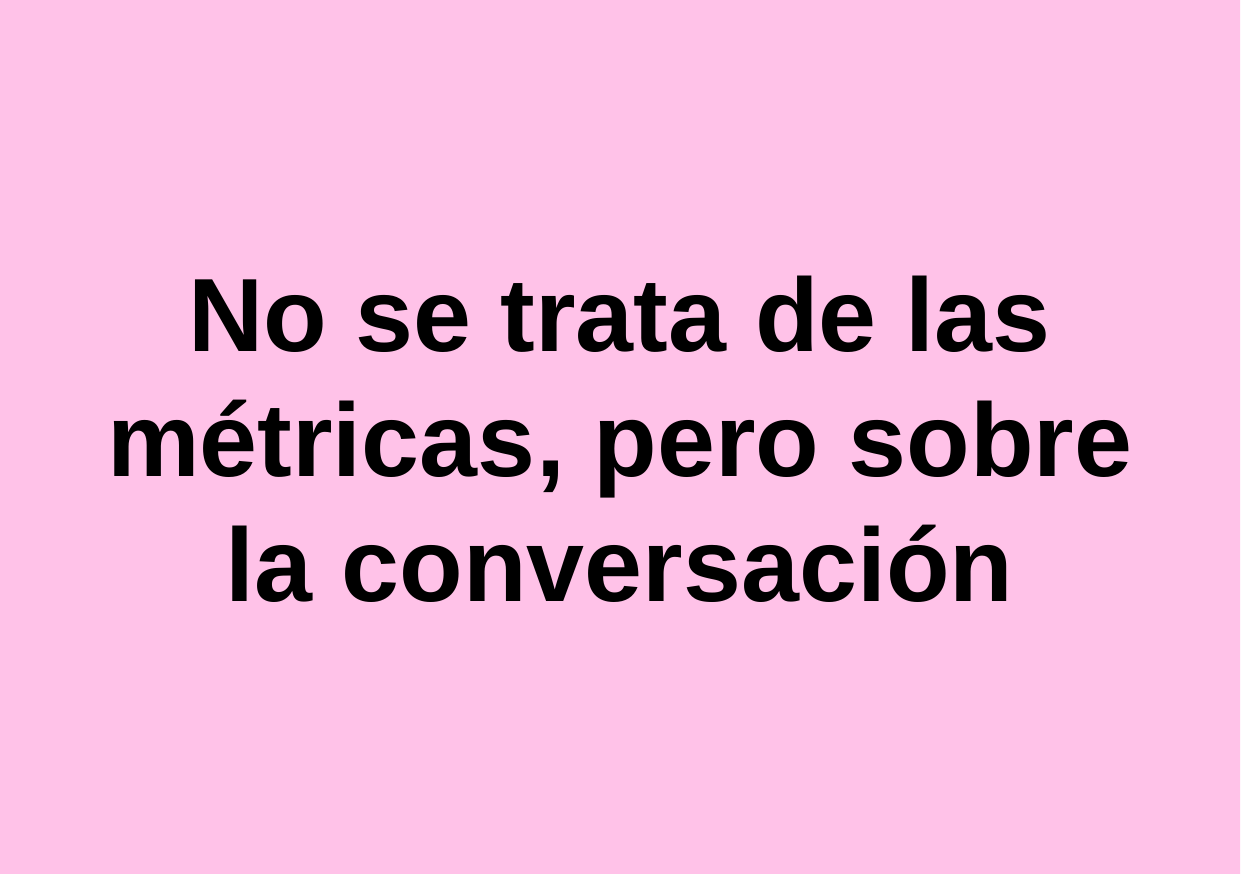

No se trata de las métricas, pero sobre la conversación